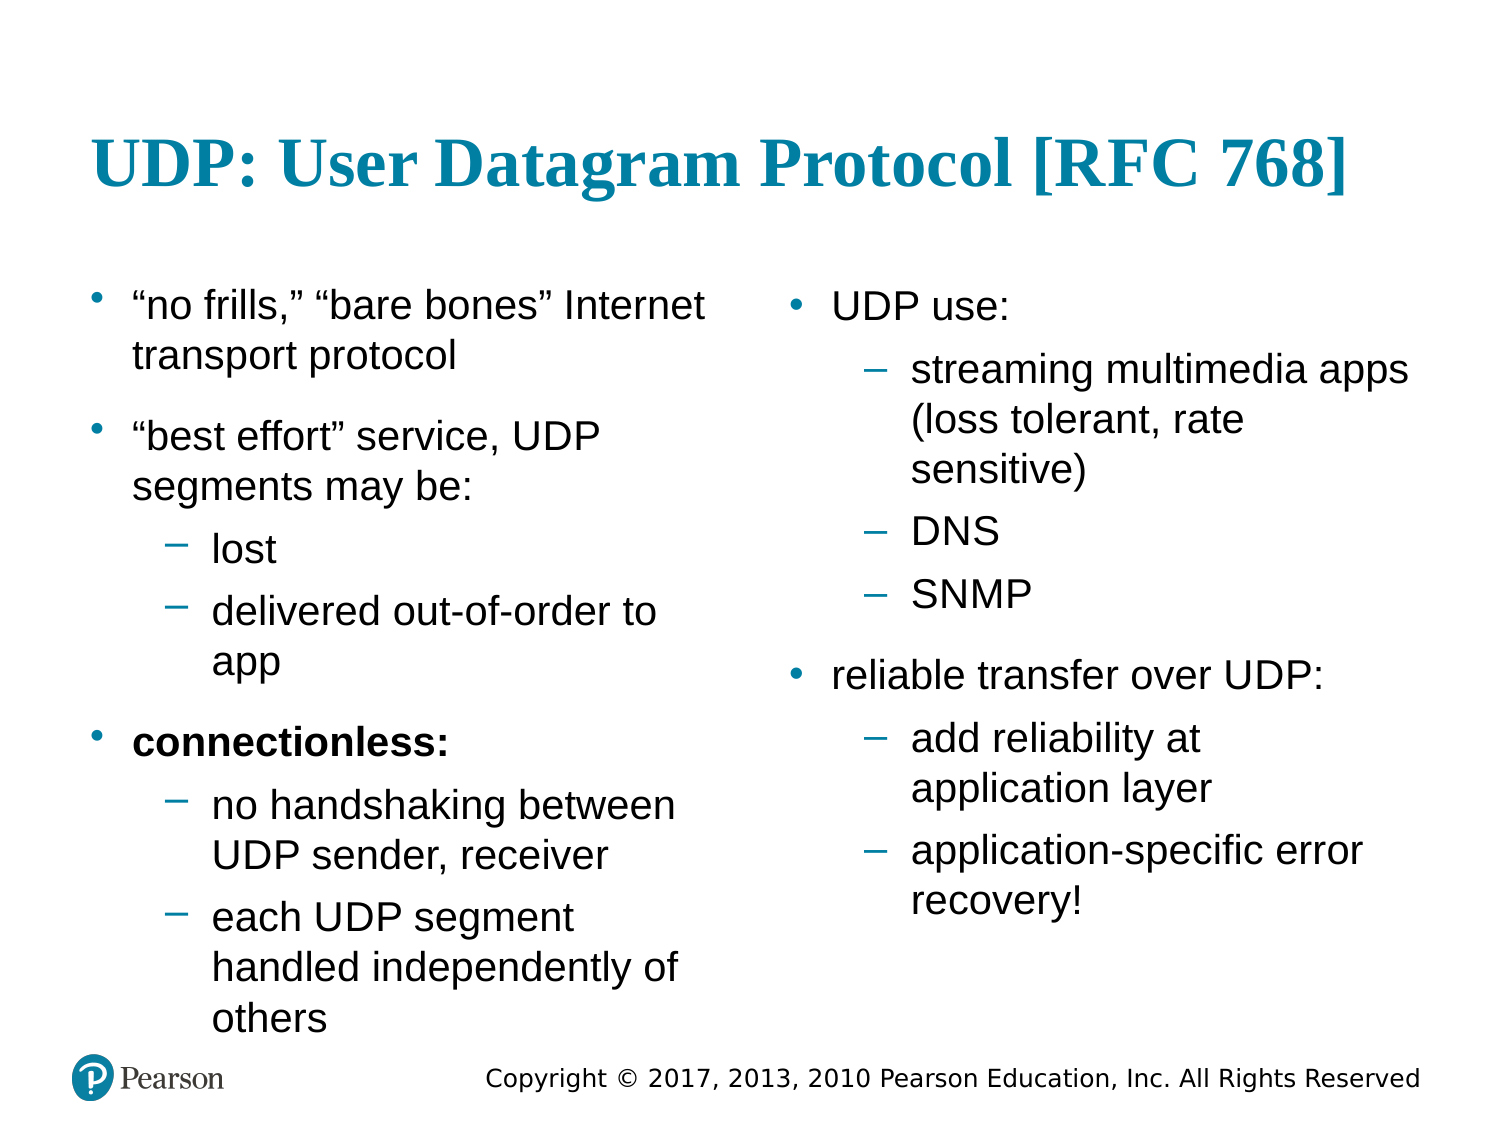

# U D P: User Datagram Protocol [R F C 768]
“no frills,” “bare bones” Internet transport protocol
“best effort” service, U D P segments may be:
lost
delivered out-of-order to app
connectionless:
no handshaking between U D P sender, receiver
each U D P segment handled independently of others
U D P use:
streaming multimedia apps (loss tolerant, rate sensitive)
D N S
S N M P
reliable transfer over U D P:
add reliability at application layer
application-specific error recovery!